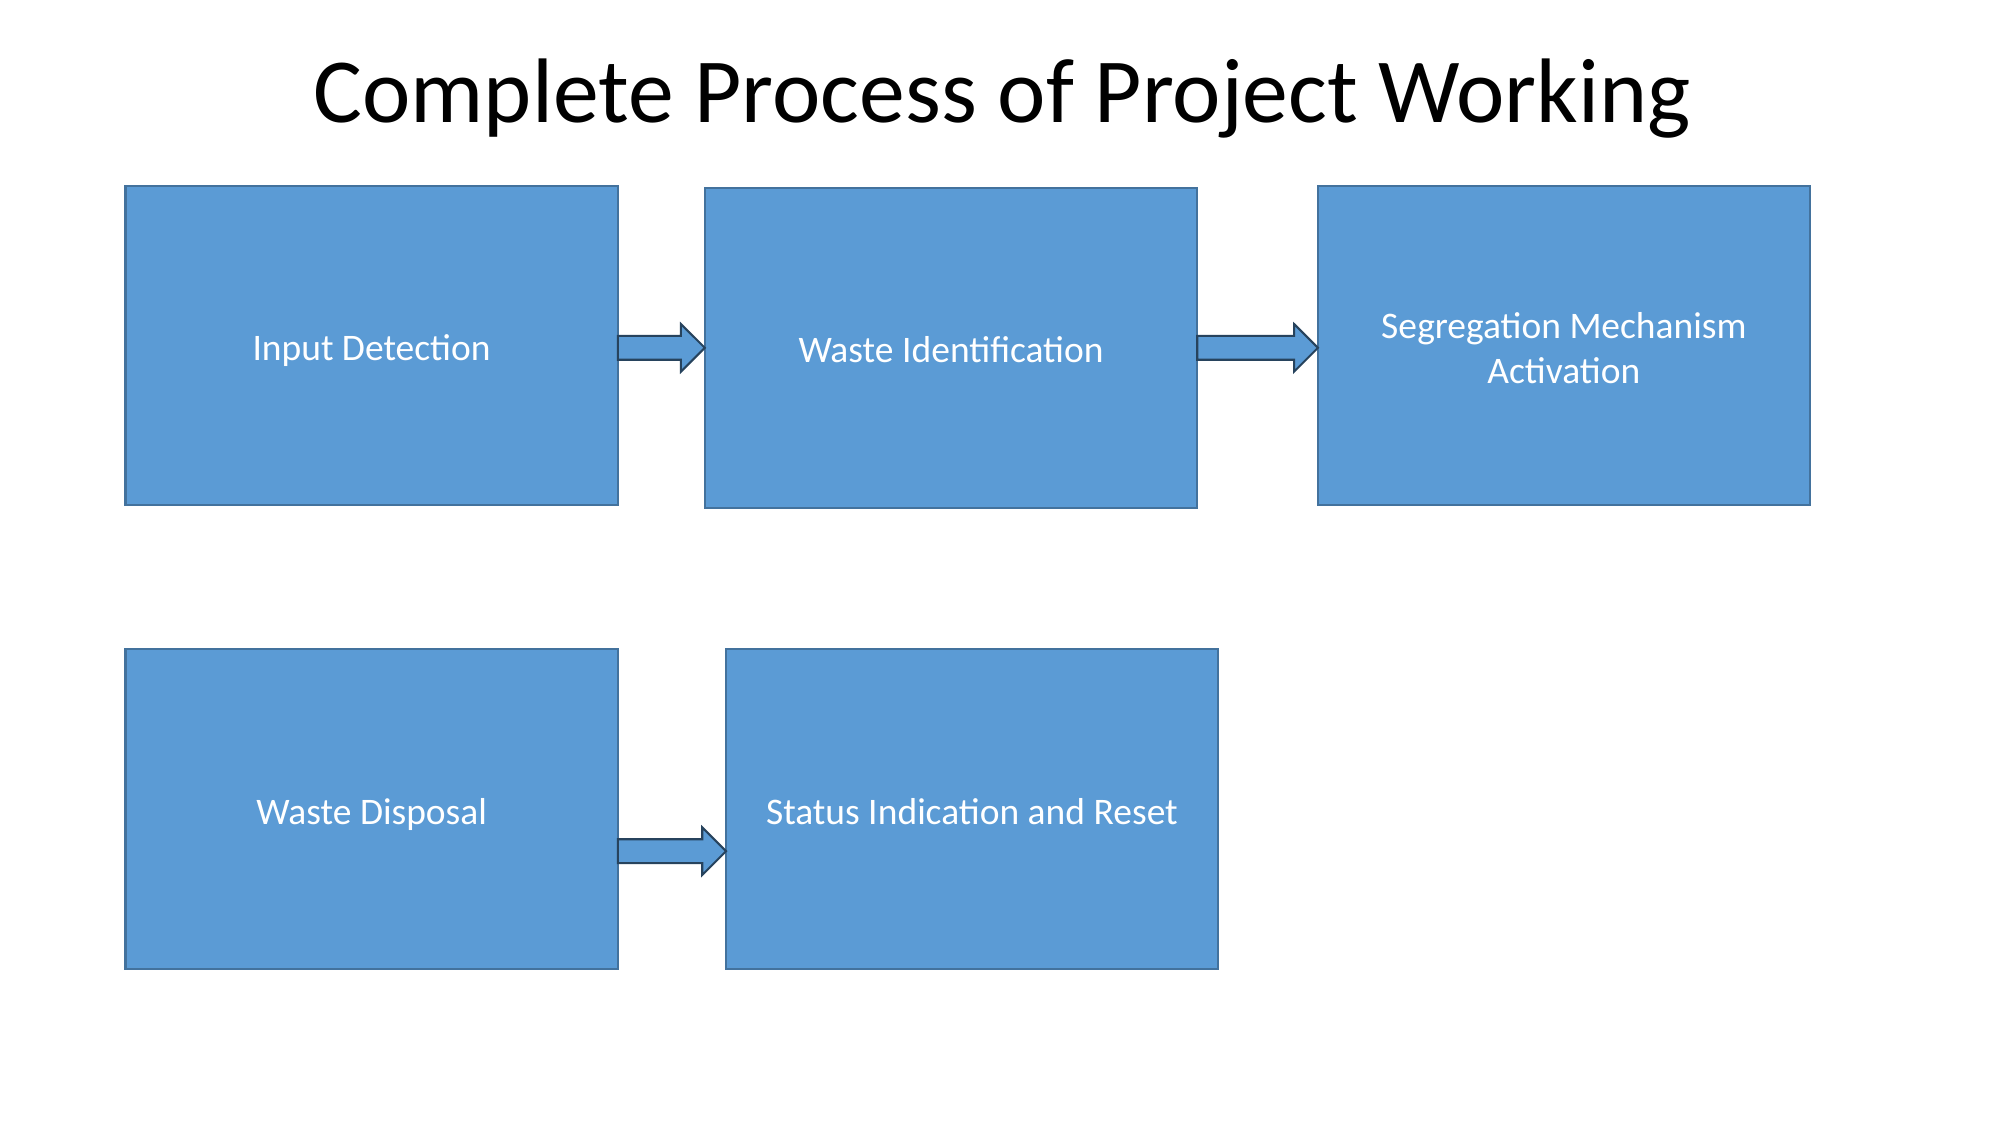

# Complete Process of Project Working
Segregation Mechanism Activation
Input Detection
Waste Identification

Waste Disposal
Status Indication and Reset